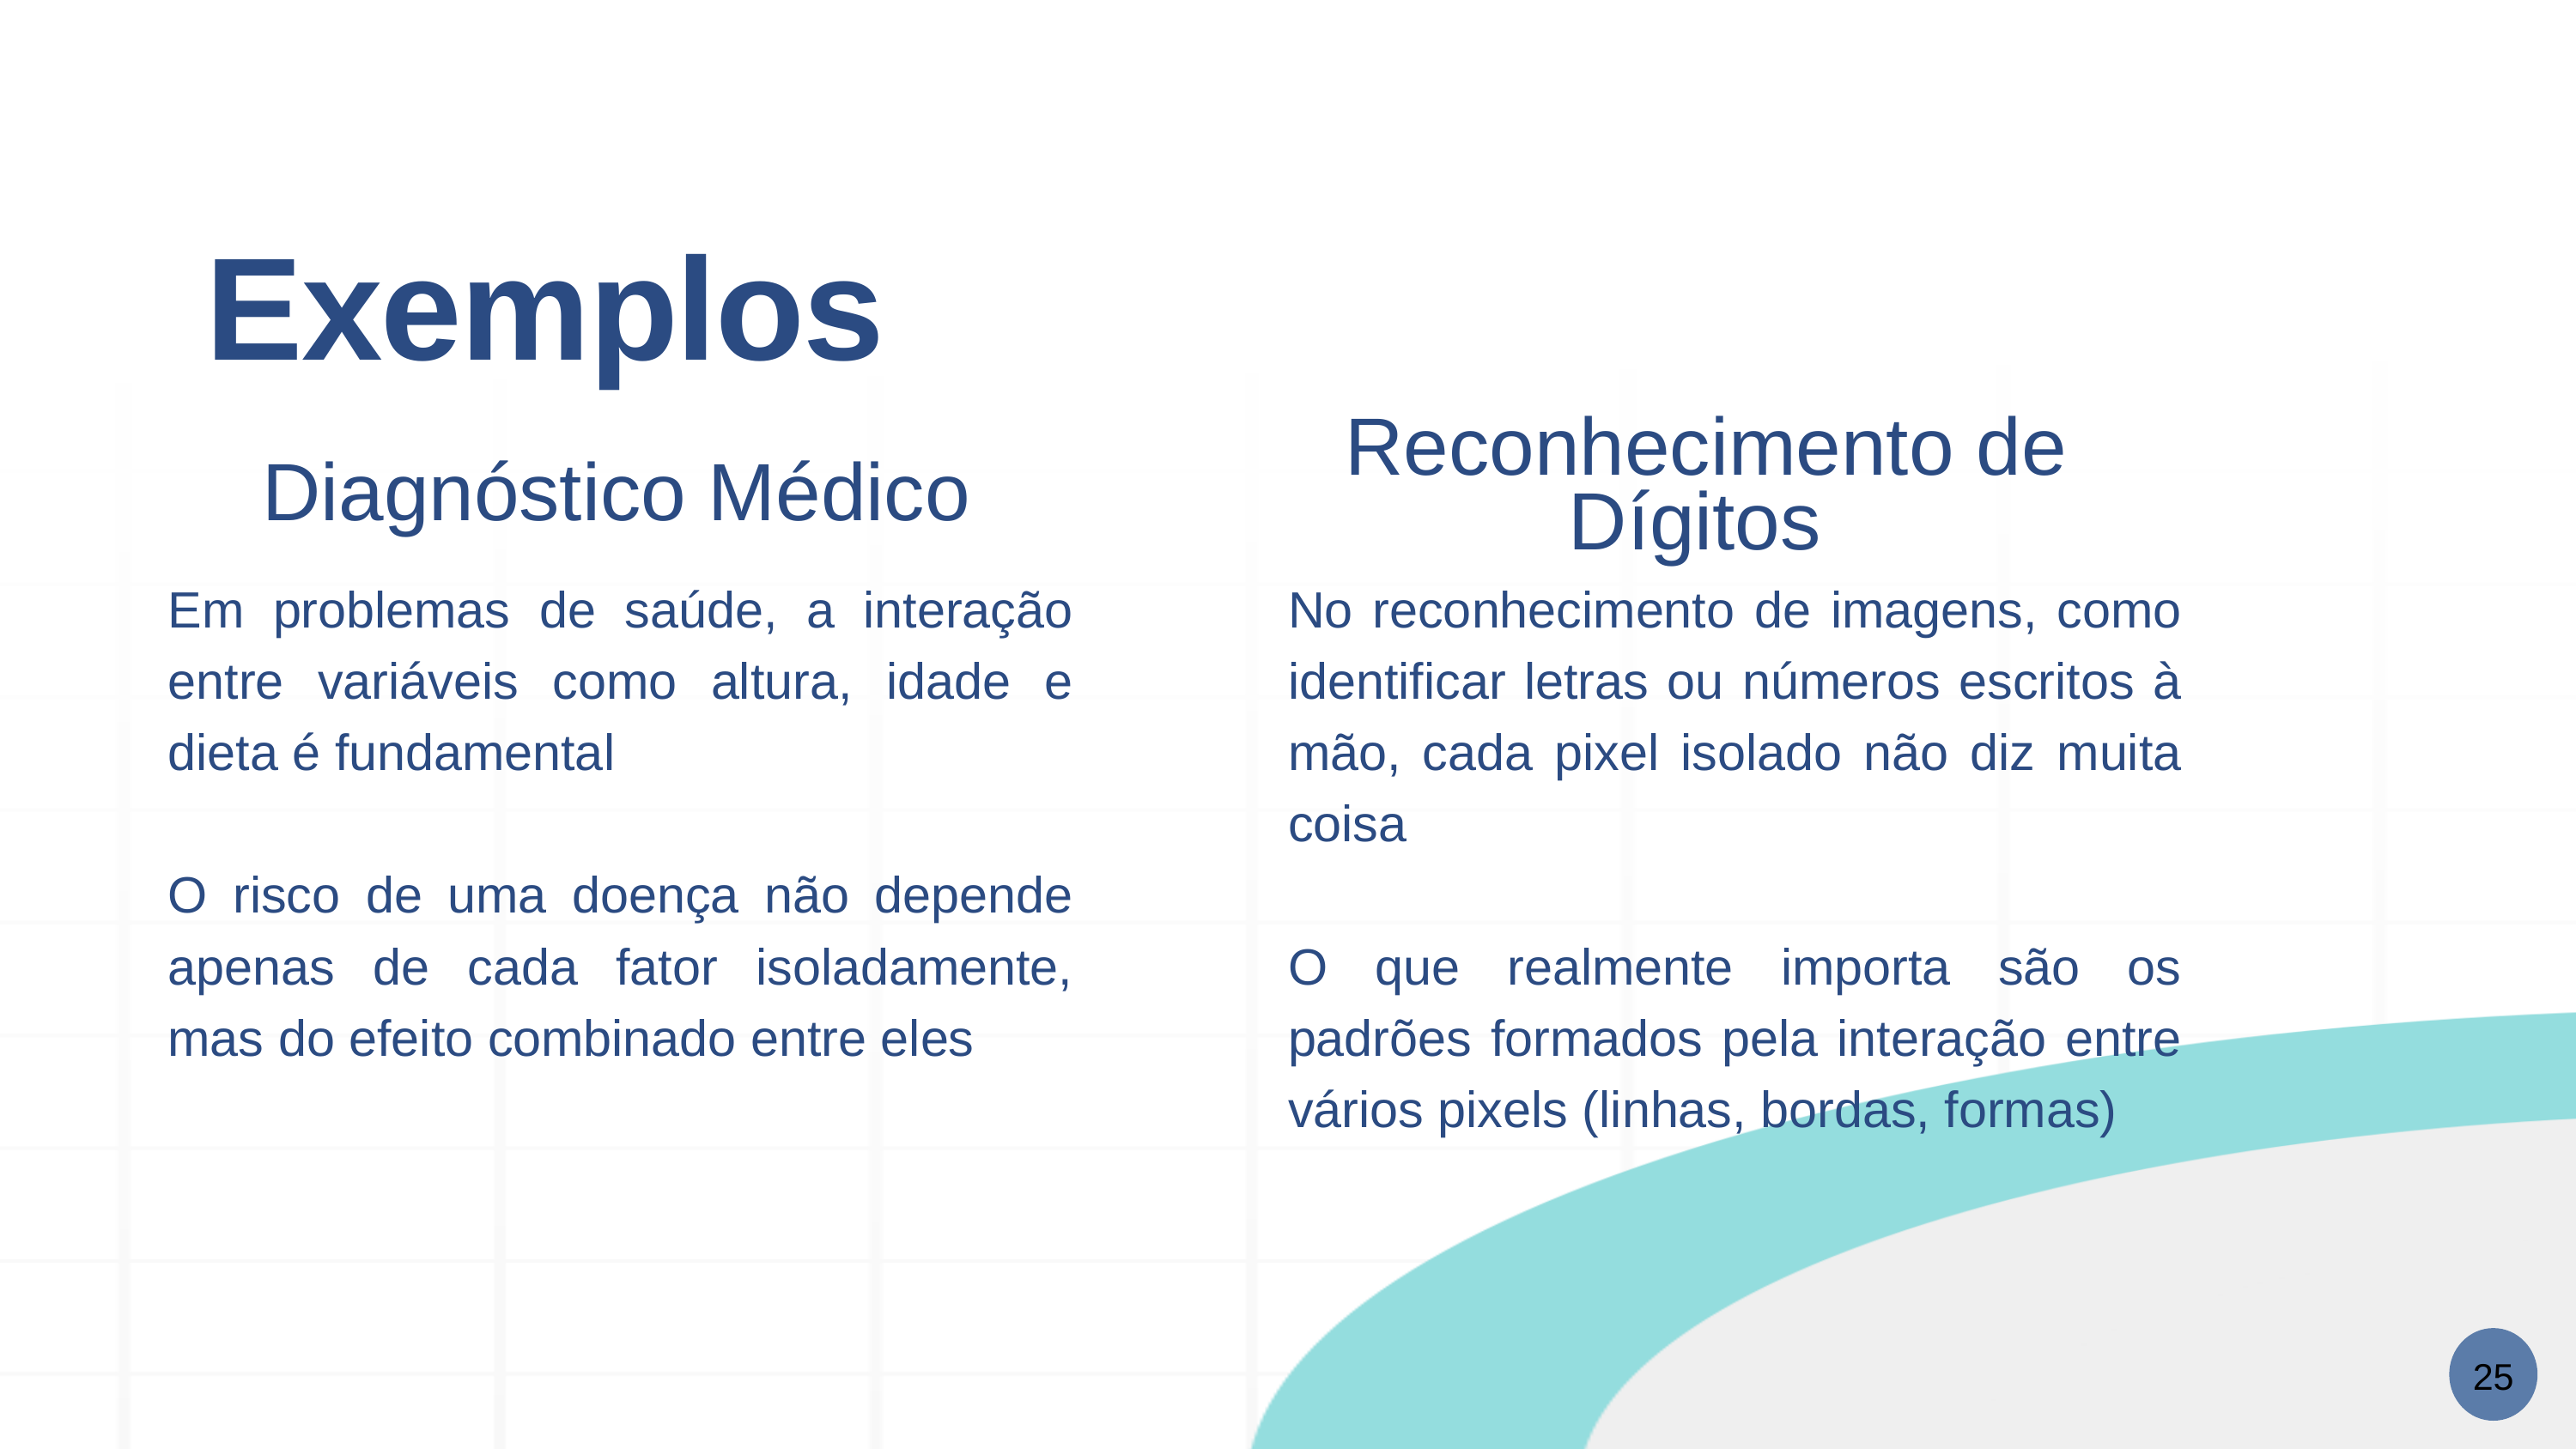

Exemplos
 Reconhecimento de Dígitos
Diagnóstico Médico
Em problemas de saúde, a interação entre variáveis como altura, idade e dieta é fundamental

O risco de uma doença não depende apenas de cada fator isoladamente, mas do efeito combinado entre eles
No reconhecimento de imagens, como identificar letras ou números escritos à mão, cada pixel isolado não diz muita coisa

O que realmente importa são os padrões formados pela interação entre vários pixels (linhas, bordas, formas)

25